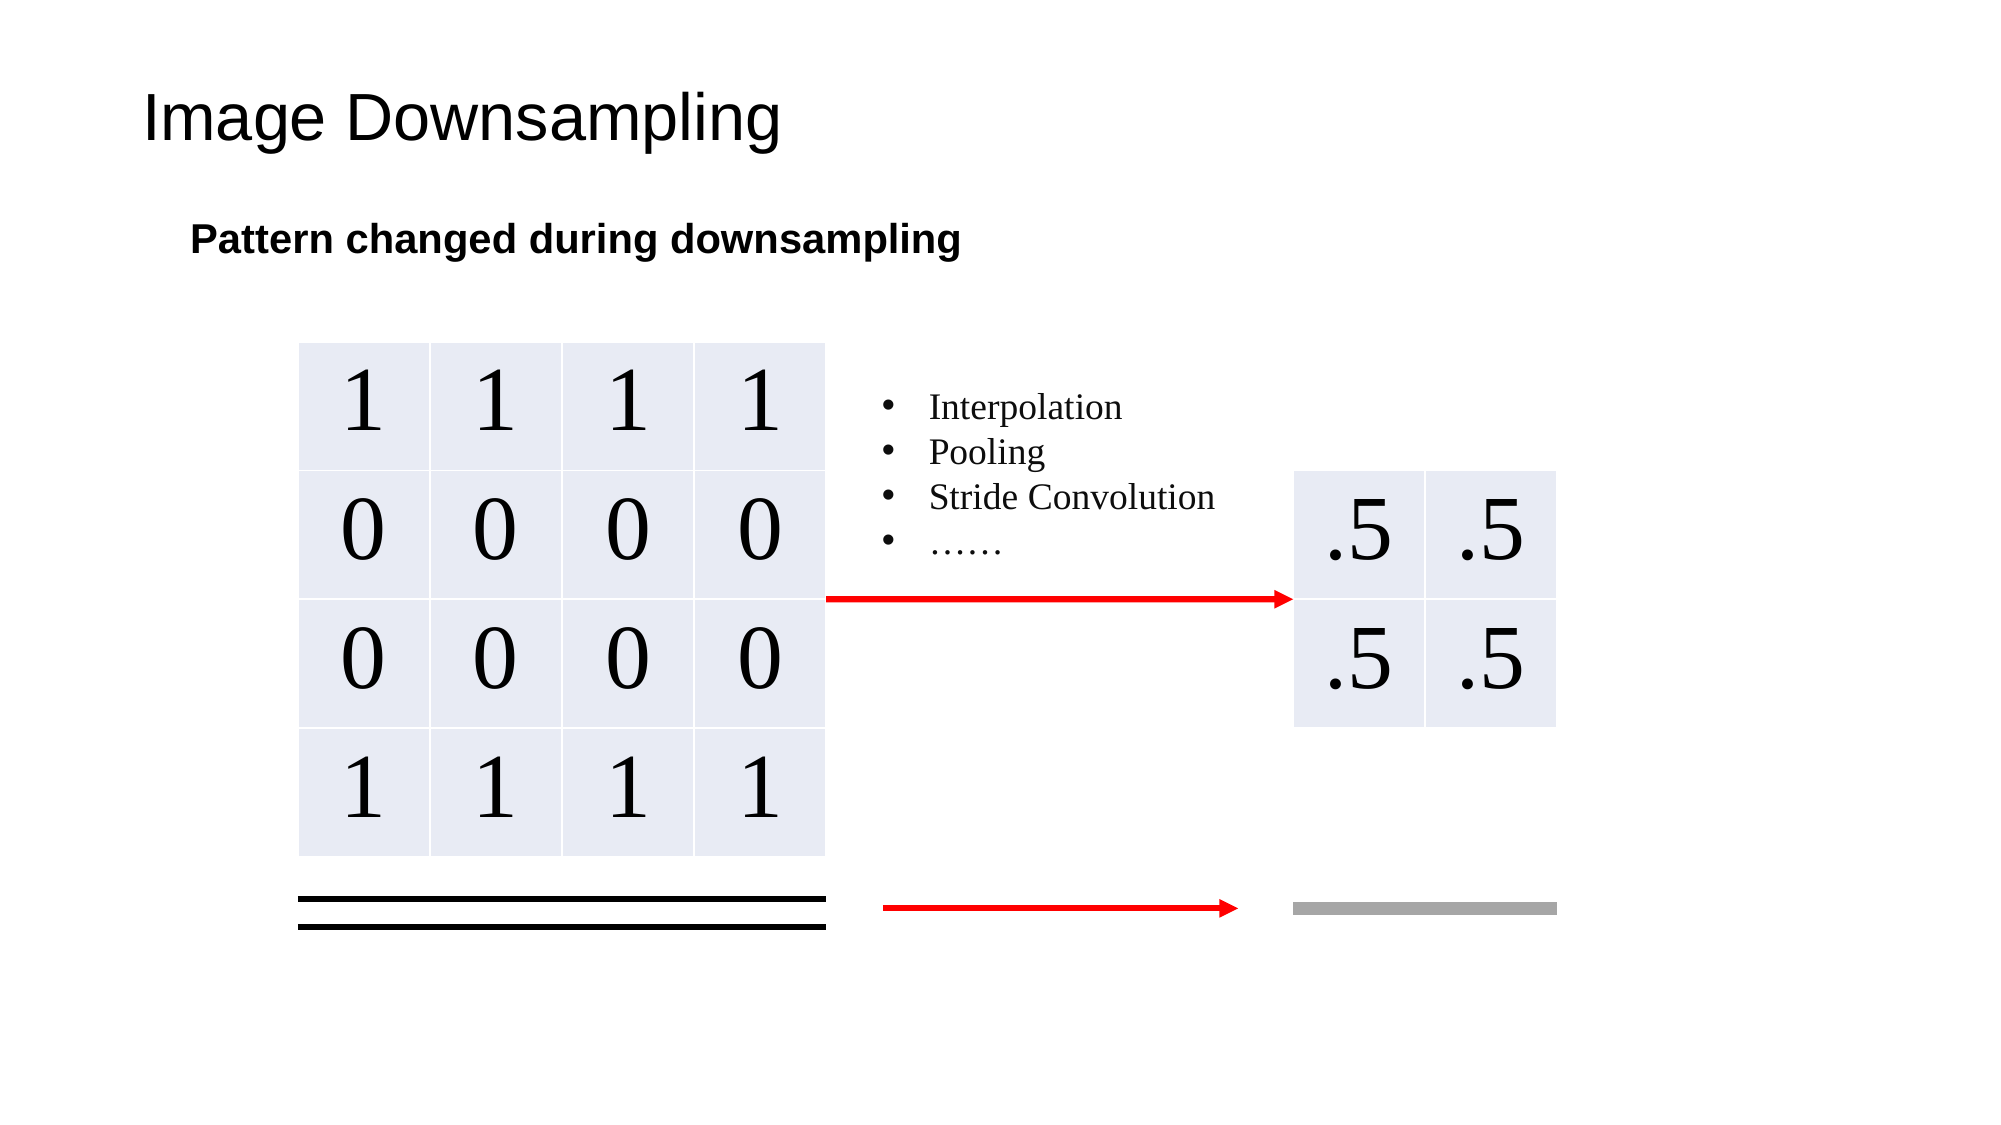

Image Downsampling
Pattern changed during downsampling
| 1 | 1 | 1 | 1 |
| --- | --- | --- | --- |
| 0 | 0 | 0 | 0 |
| 0 | 0 | 0 | 0 |
| 1 | 1 | 1 | 1 |
Interpolation
Pooling
Stride Convolution
……
| .5 | .5 |
| --- | --- |
| .5 | .5 |